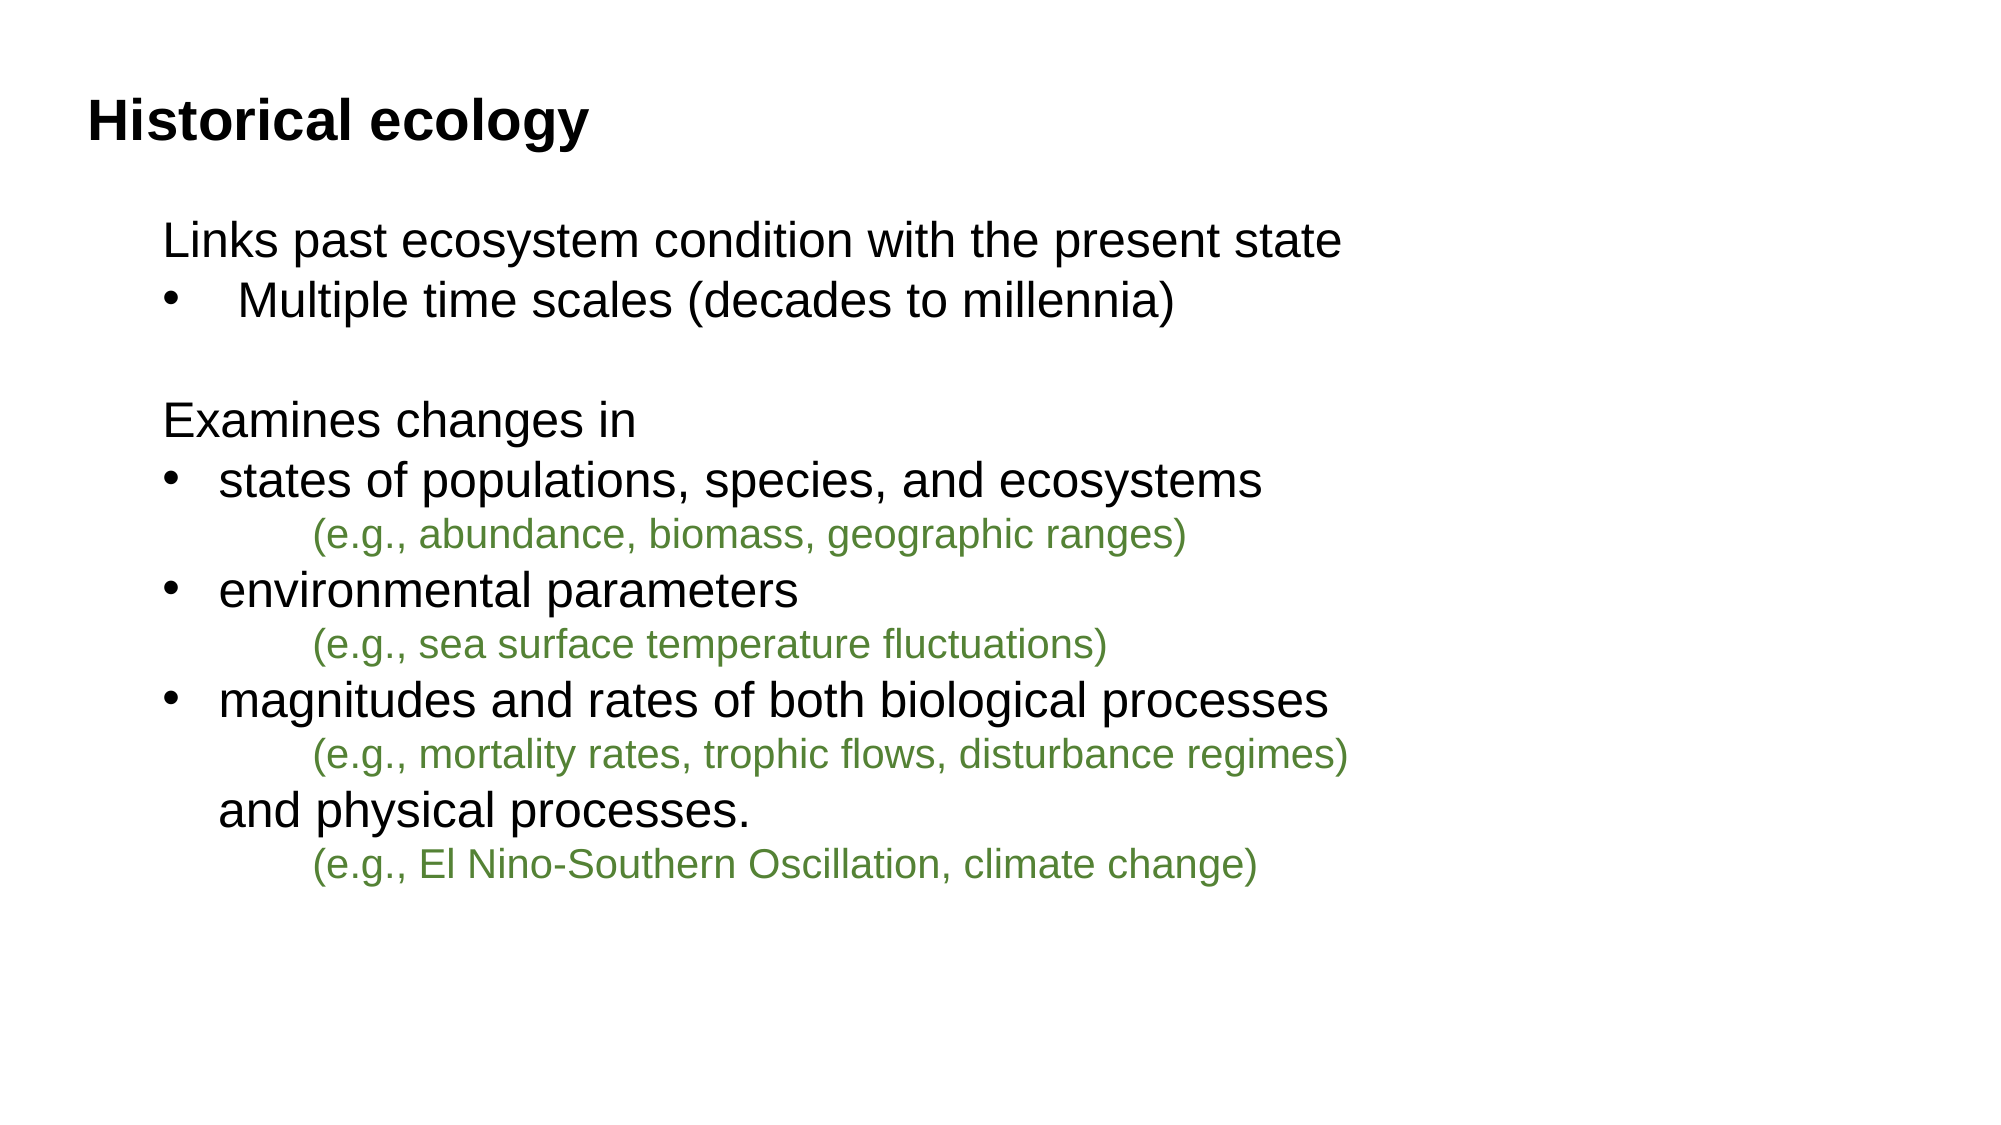

Historical ecology
Links past ecosystem condition with the present state
Multiple time scales (decades to millennia)

Examines changes in
states of populations, species, and ecosystems
	(e.g., abundance, biomass, geographic ranges)
environmental parameters
	(e.g., sea surface temperature fluctuations)
magnitudes and rates of both biological processes
	(e.g., mortality rates, trophic flows, disturbance regimes)
    and physical processes.
	(e.g., El Nino-Southern Oscillation, climate change)